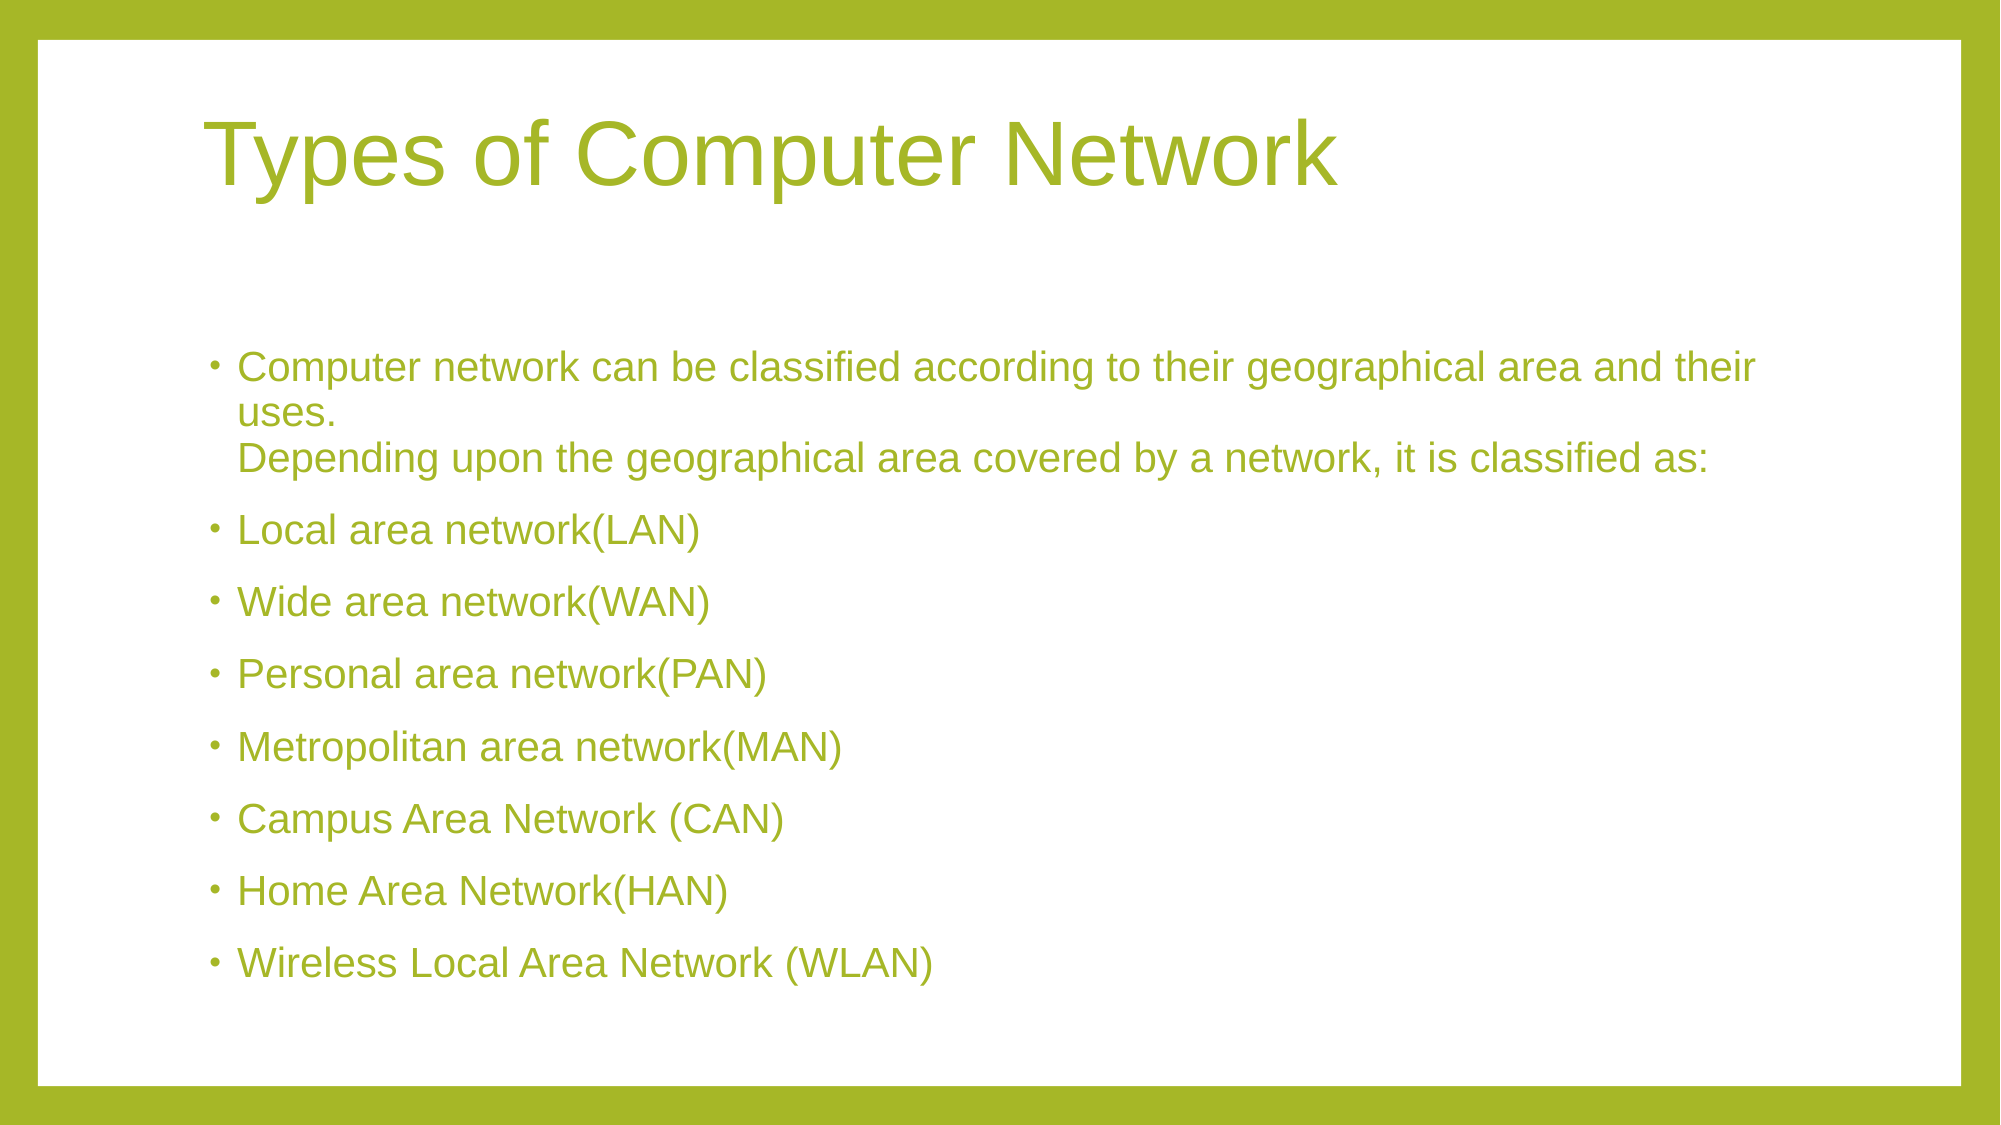

# Types of Computer Network
Computer network can be classified according to their geographical area and their uses.
Depending upon the geographical area covered by a network, it is classified as:
Local area network(LAN)
Wide area network(WAN)
Personal area network(PAN)
Metropolitan area network(MAN)
Campus Area Network (CAN)
Home Area Network(HAN)
Wireless Local Area Network (WLAN)